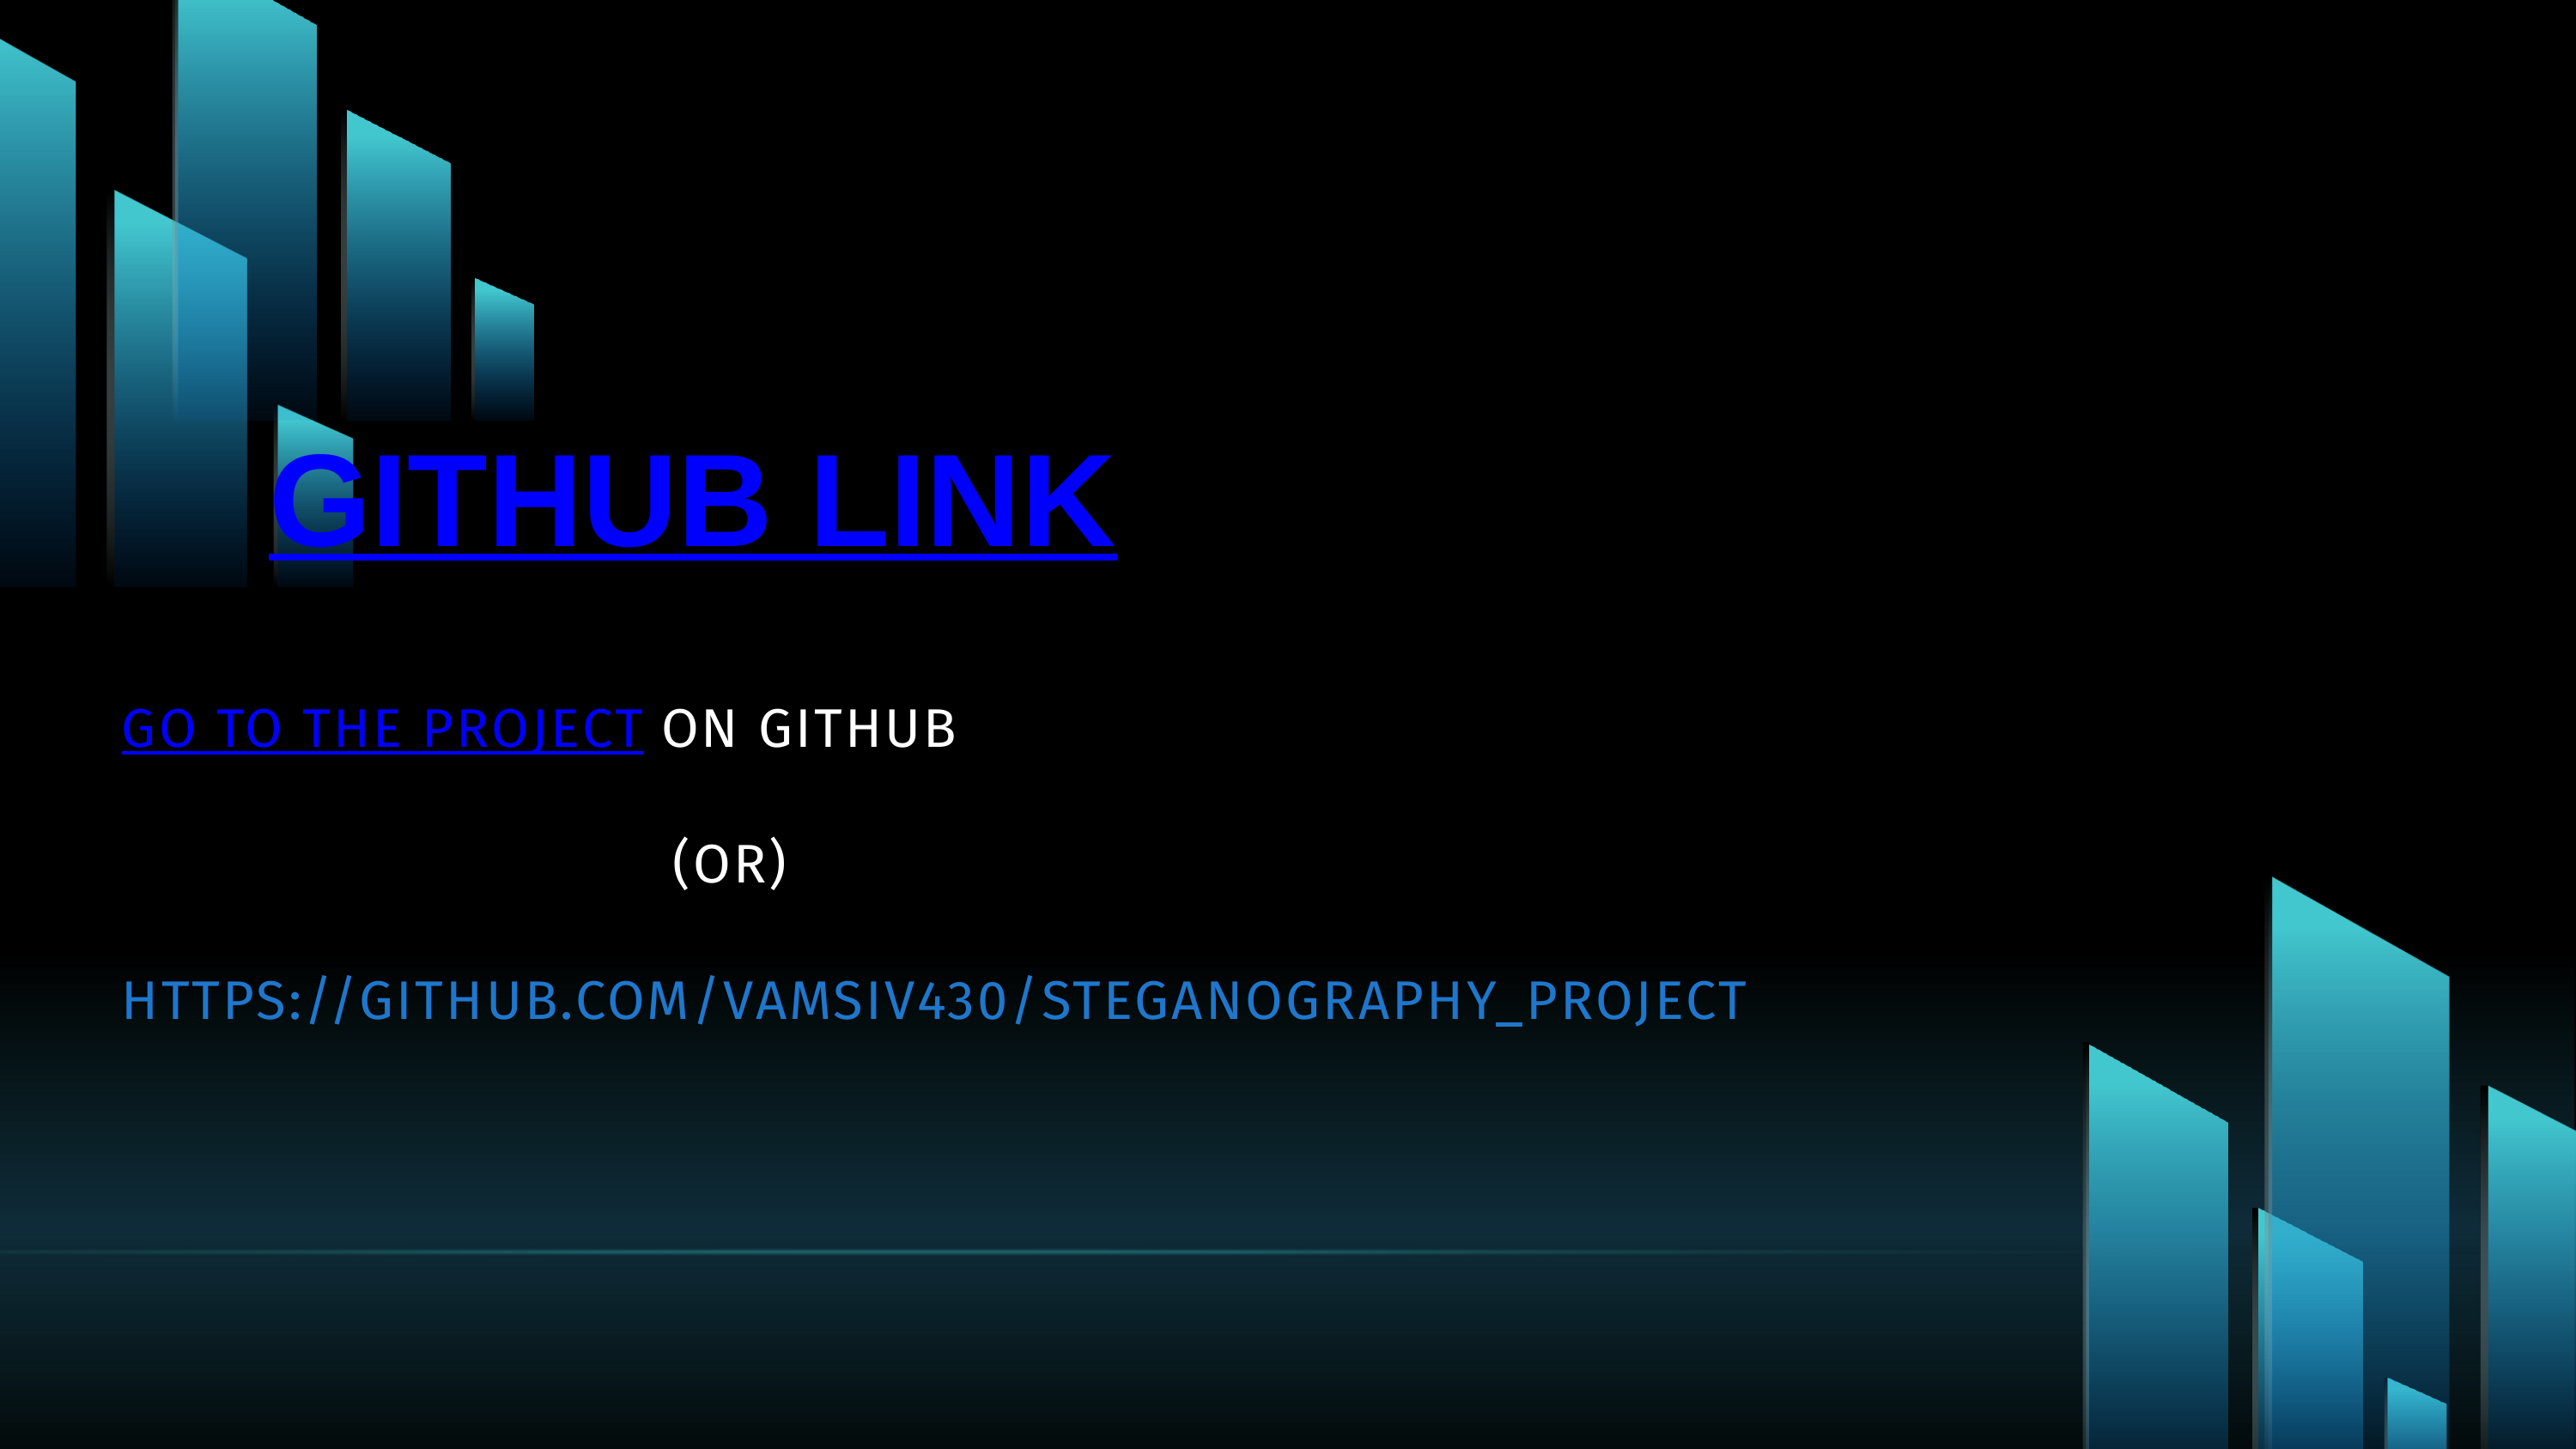

GITHUB LINK
GO TO THE PROJECT ON GITHUB
                                (OR)
HTTPS://GITHUB.COM/VAMSIV430/STEGANOGRAPHY_PROJECT